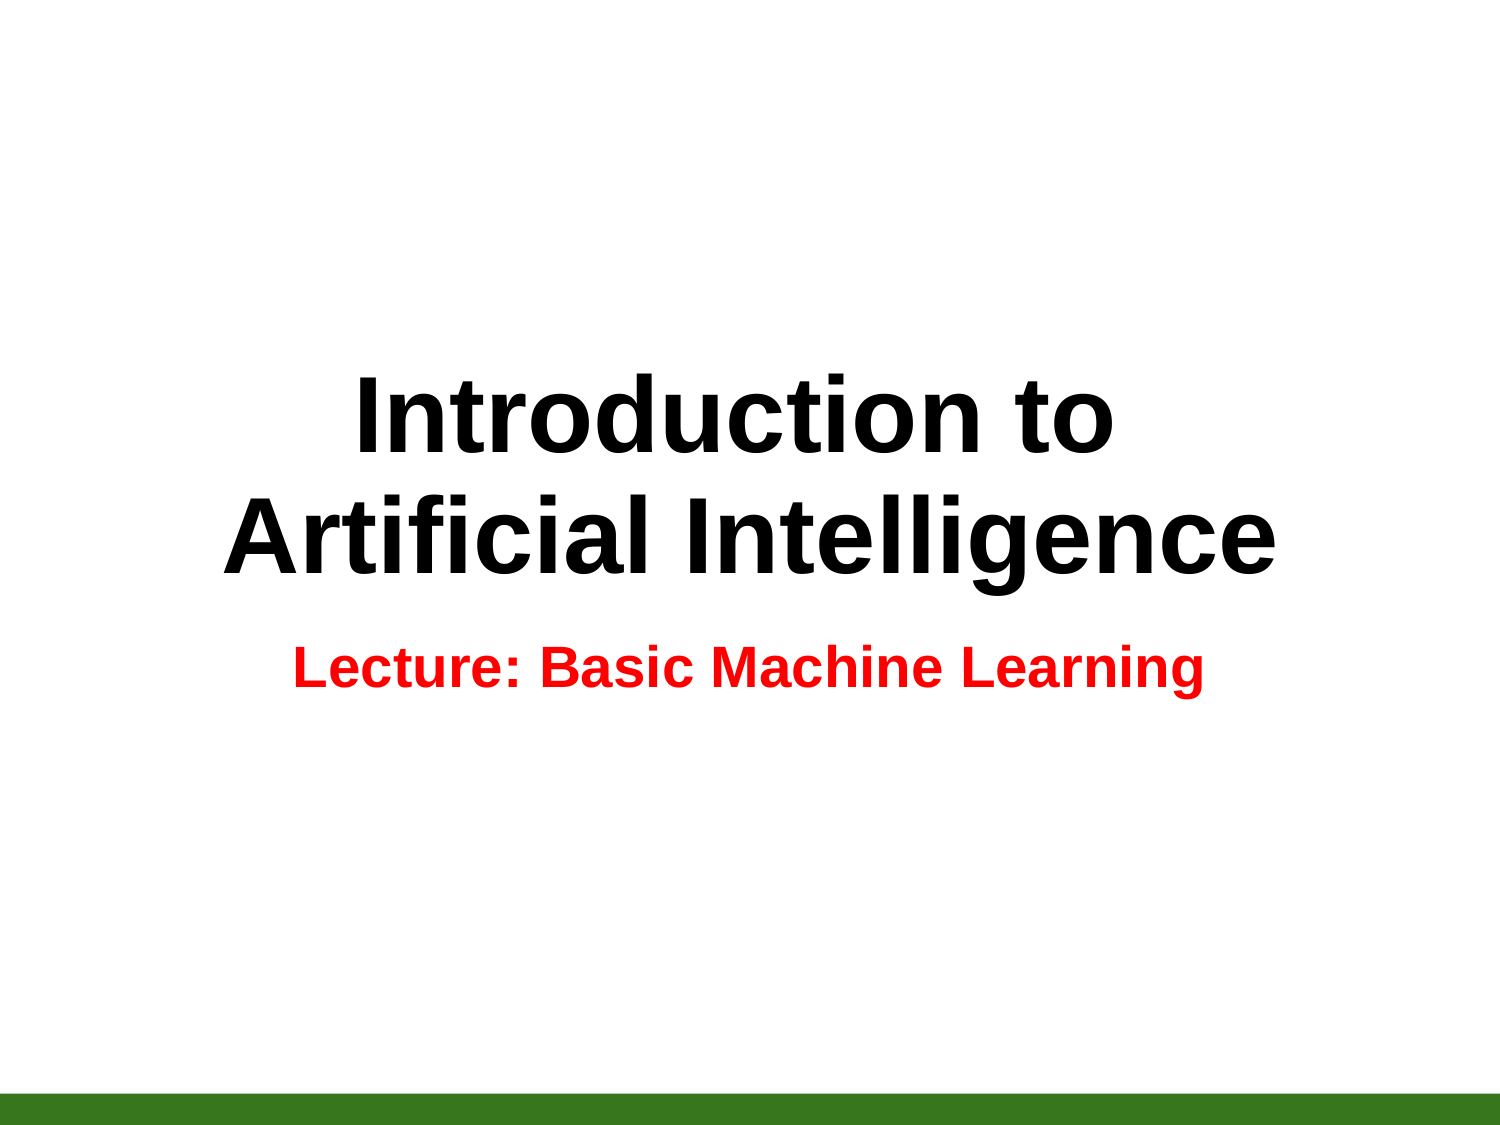

# Introduction to
Artificial Intelligence
Lecture: Basic Machine Learning